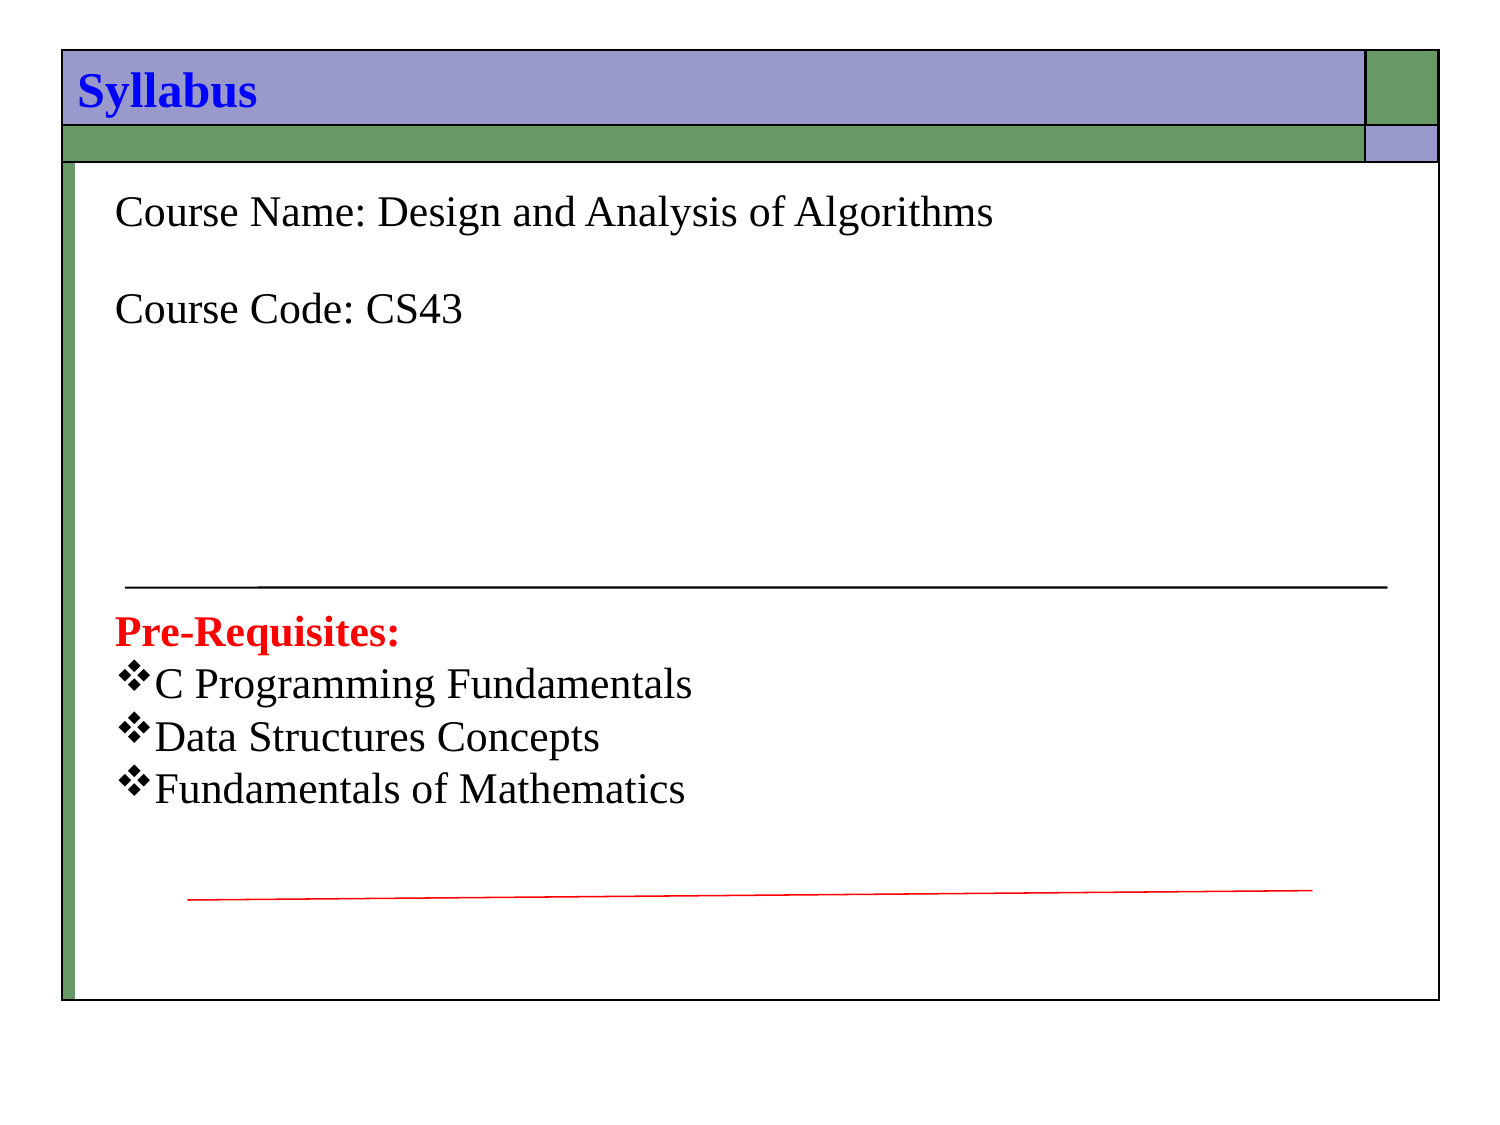

Syllabus
Course Name: Design and Analysis of Algorithms

Course Code: CS43

Pre-Requisites:
C Programming Fundamentals
Data Structures Concepts
Fundamentals of Mathematics

15